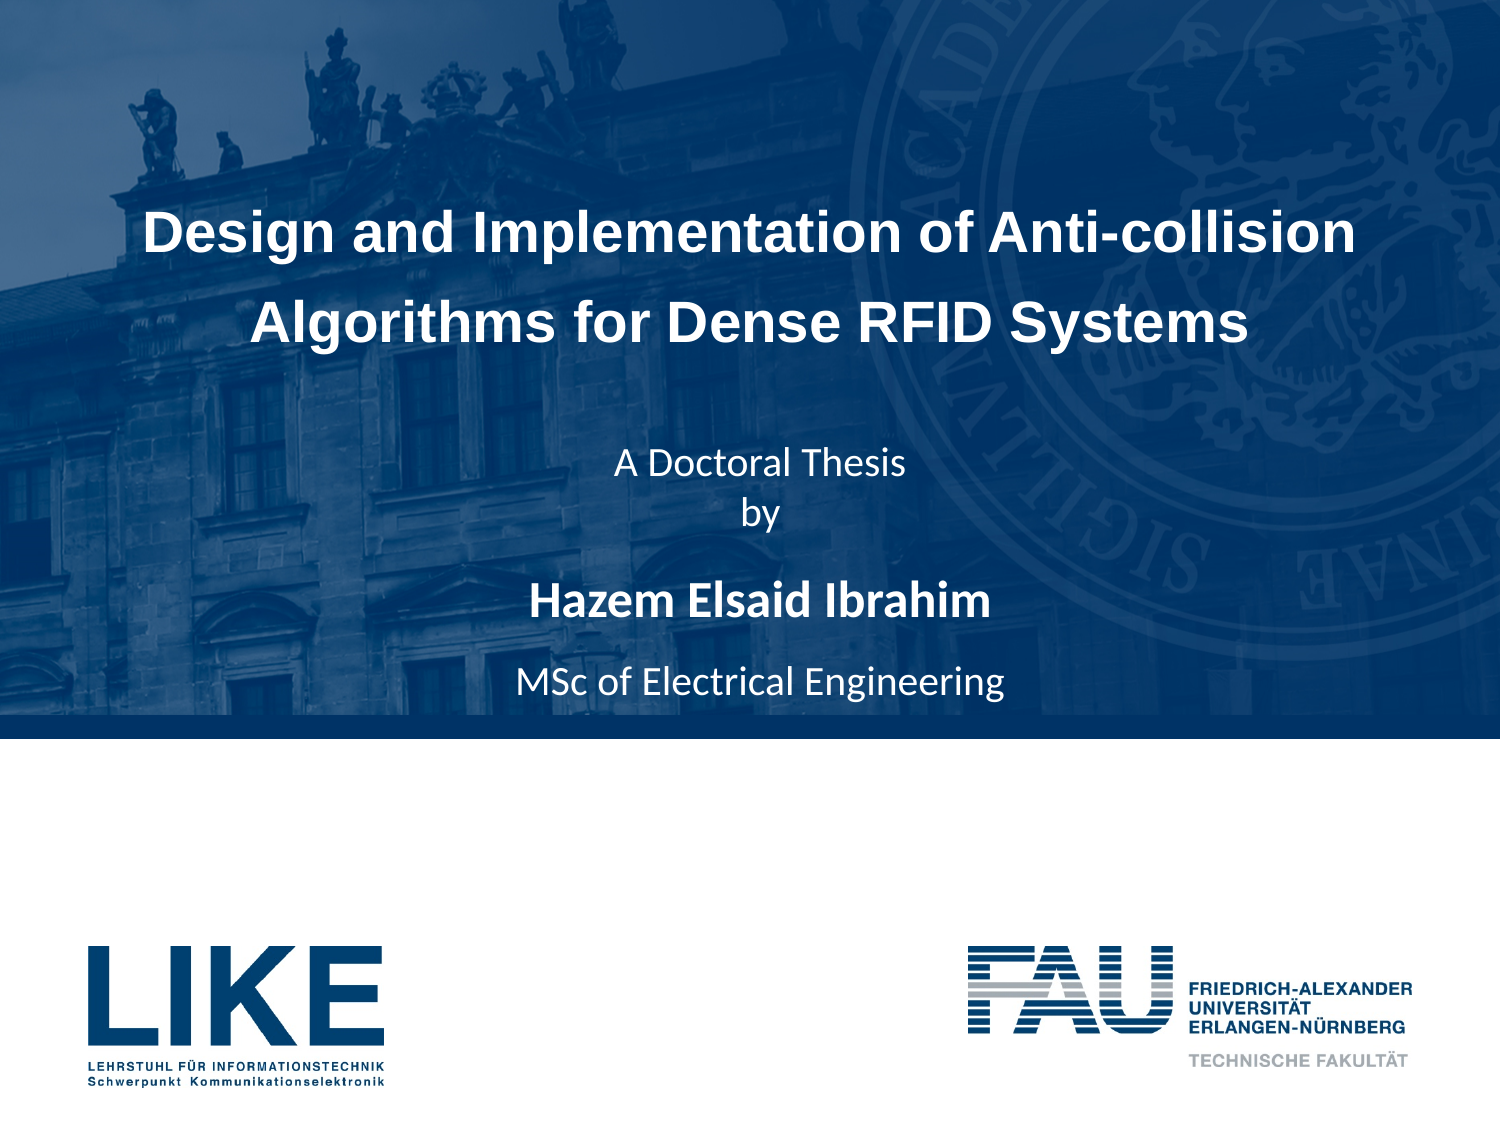

Design and Implementation of Anti-collision Algorithms for Dense RFID Systems
A Doctoral Thesis
by
Hazem Elsaid Ibrahim
MSc of Electrical Engineering